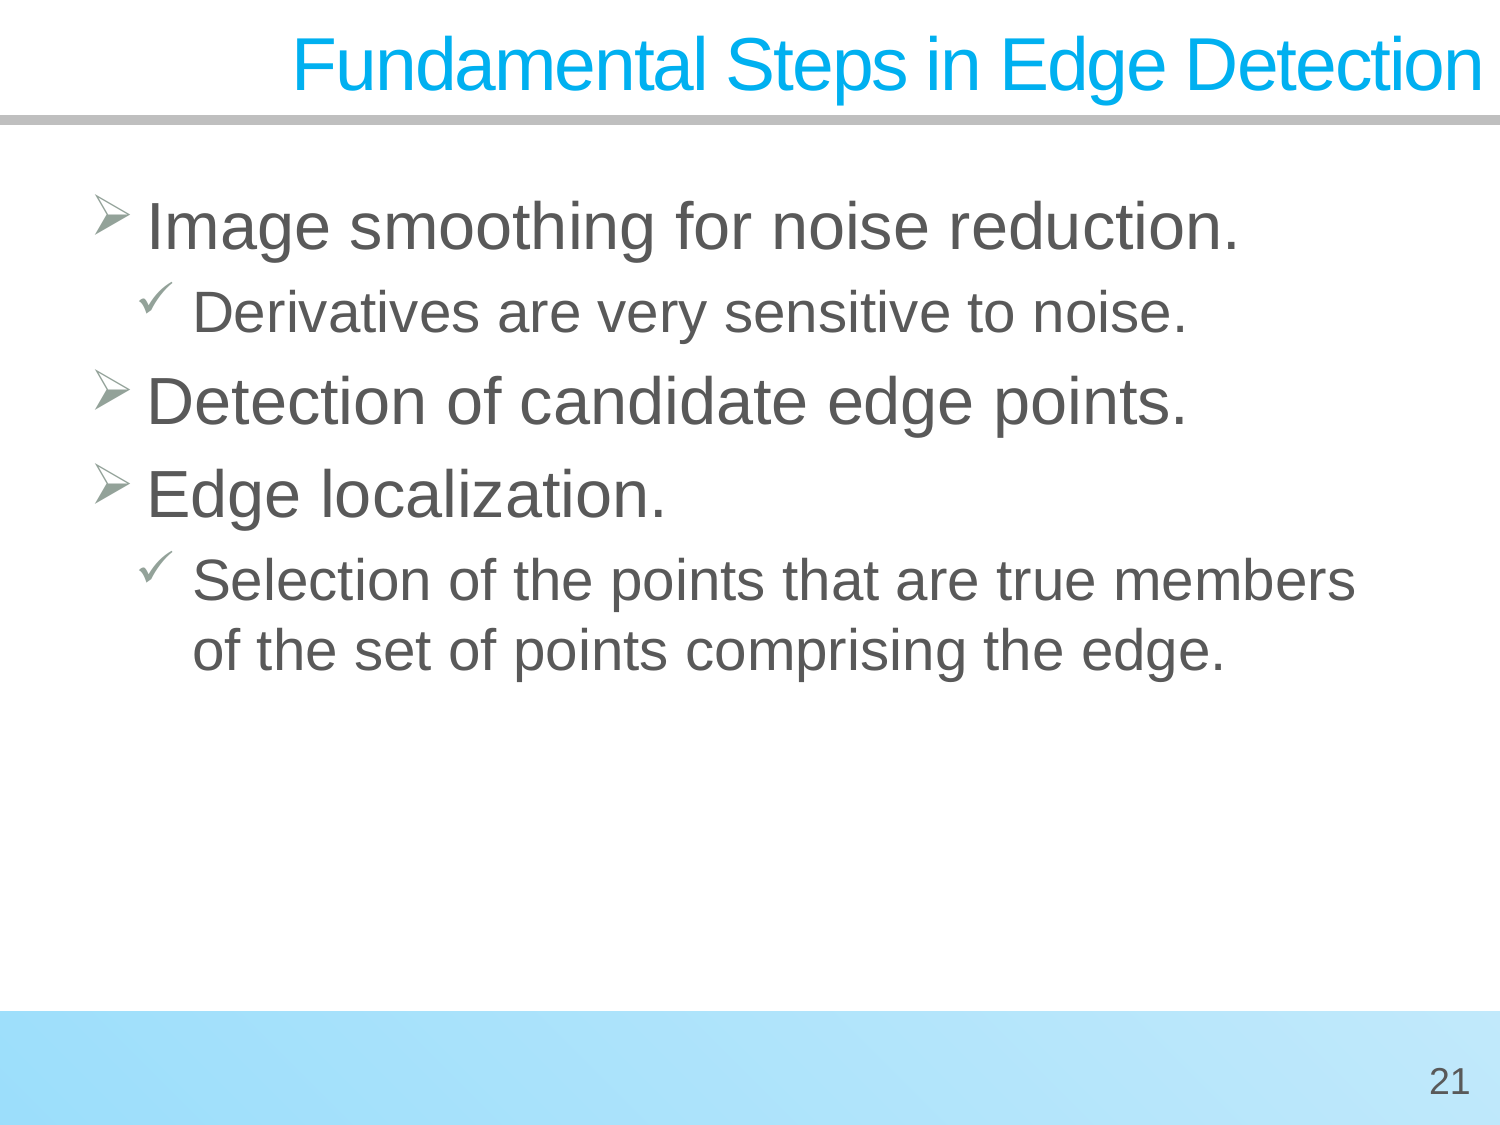

# Fundamental Steps in Edge Detection
Image smoothing for noise reduction.
Derivatives are very sensitive to noise.
Detection of candidate edge points.
Edge localization.
Selection of the points that are true members of the set of points comprising the edge.